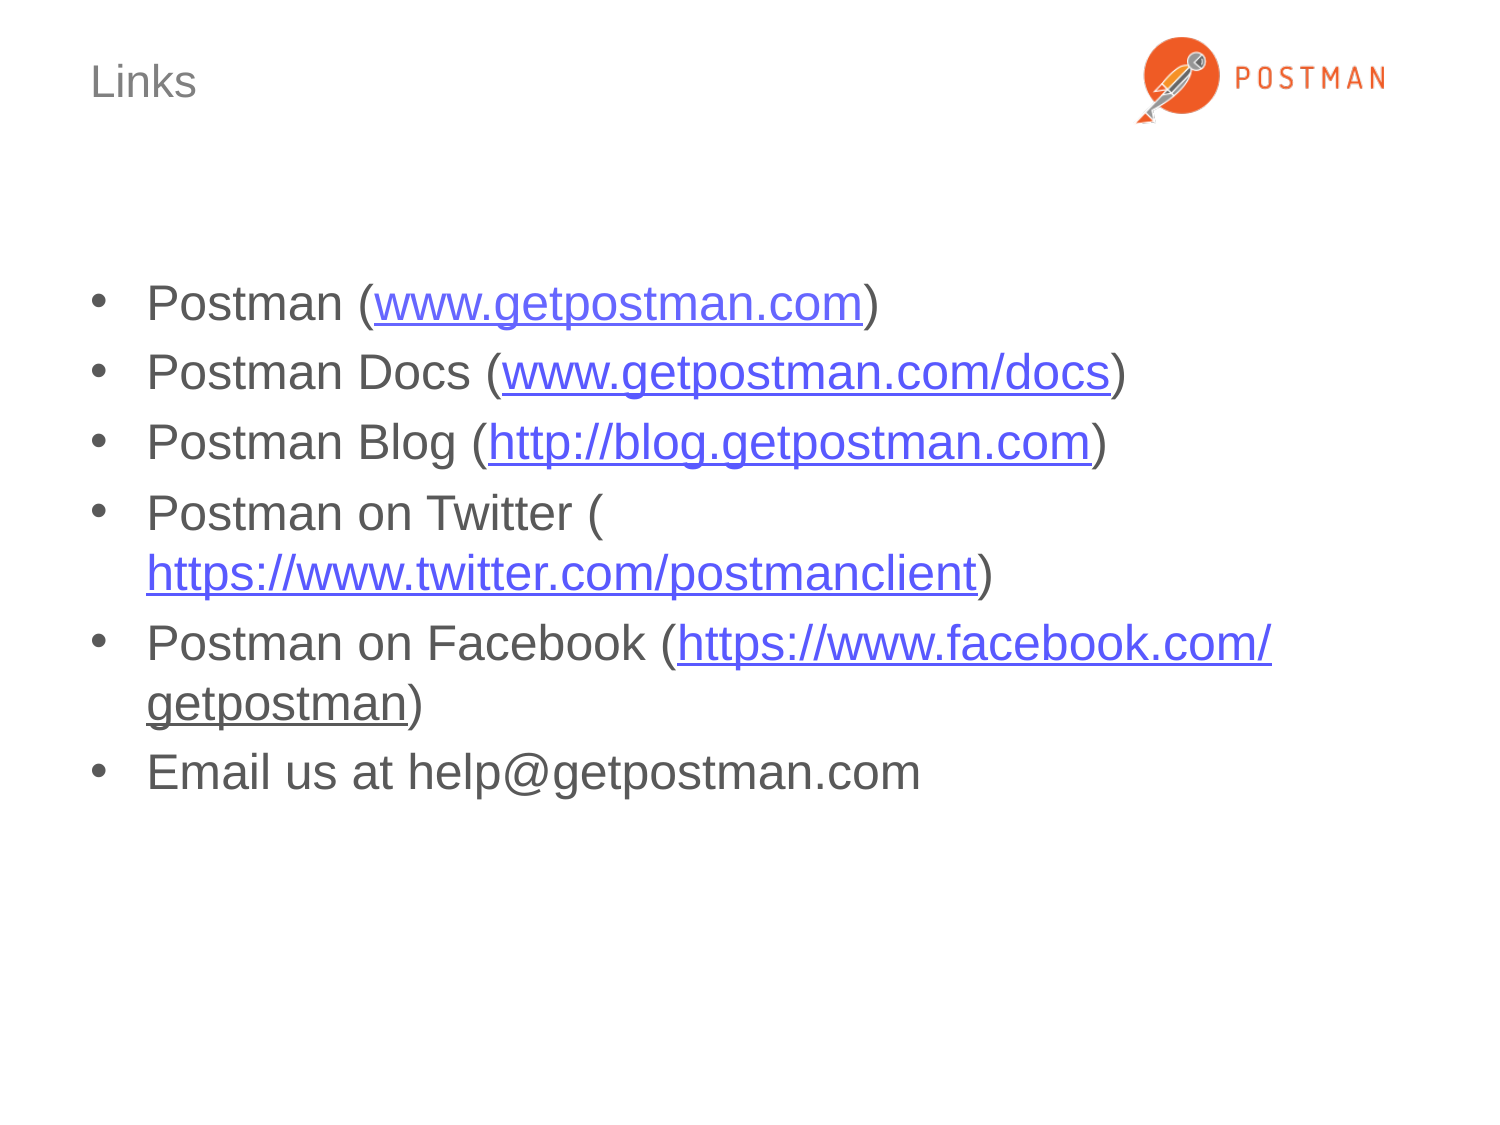

# Links
Postman (www.getpostman.com)
Postman Docs (www.getpostman.com/docs)
Postman Blog (http://blog.getpostman.com)
Postman on Twitter (https://www.twitter.com/postmanclient)
Postman on Facebook (https://www.facebook.com/getpostman)
Email us at help@getpostman.com